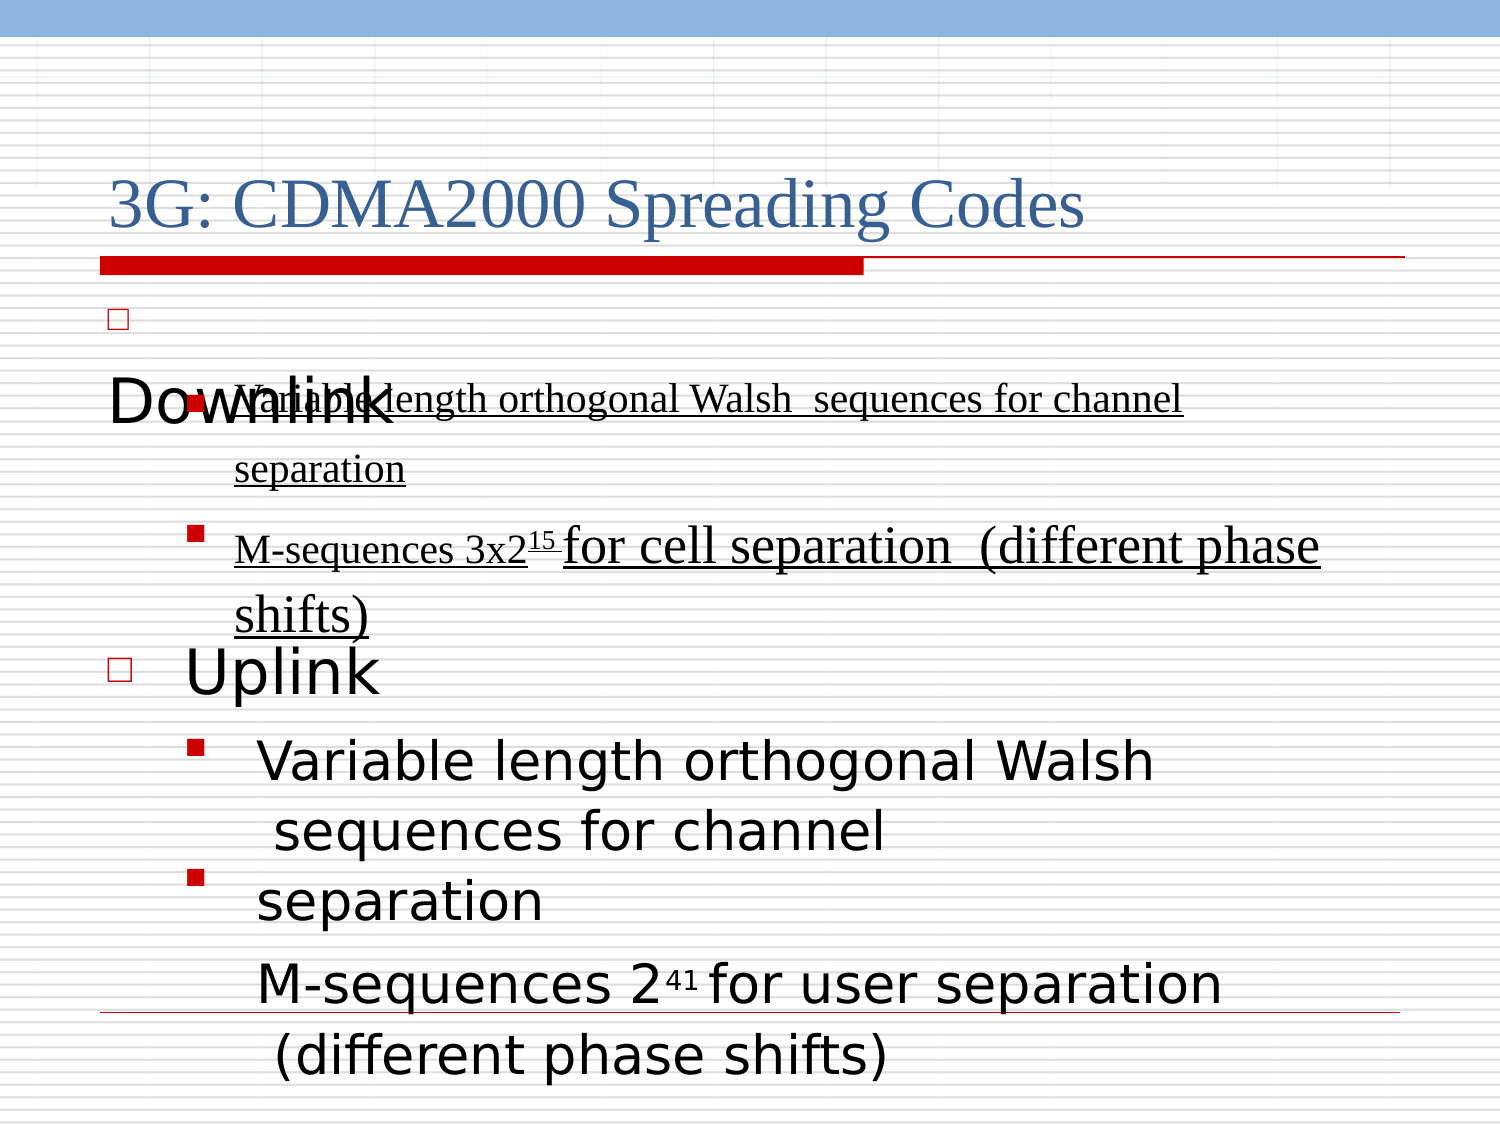

# 3G: CDMA2000 Spreading Codes

Variable length orthogonal Walsh  sequences for channel separation
M-sequences 3x215 for cell separation  (different phase shifts)
□	Downlink
■
■
Uplink
□
Variable length orthogonal Walsh  sequences for channel separation
M-sequences 241 for user separation  (different phase shifts)
■
■